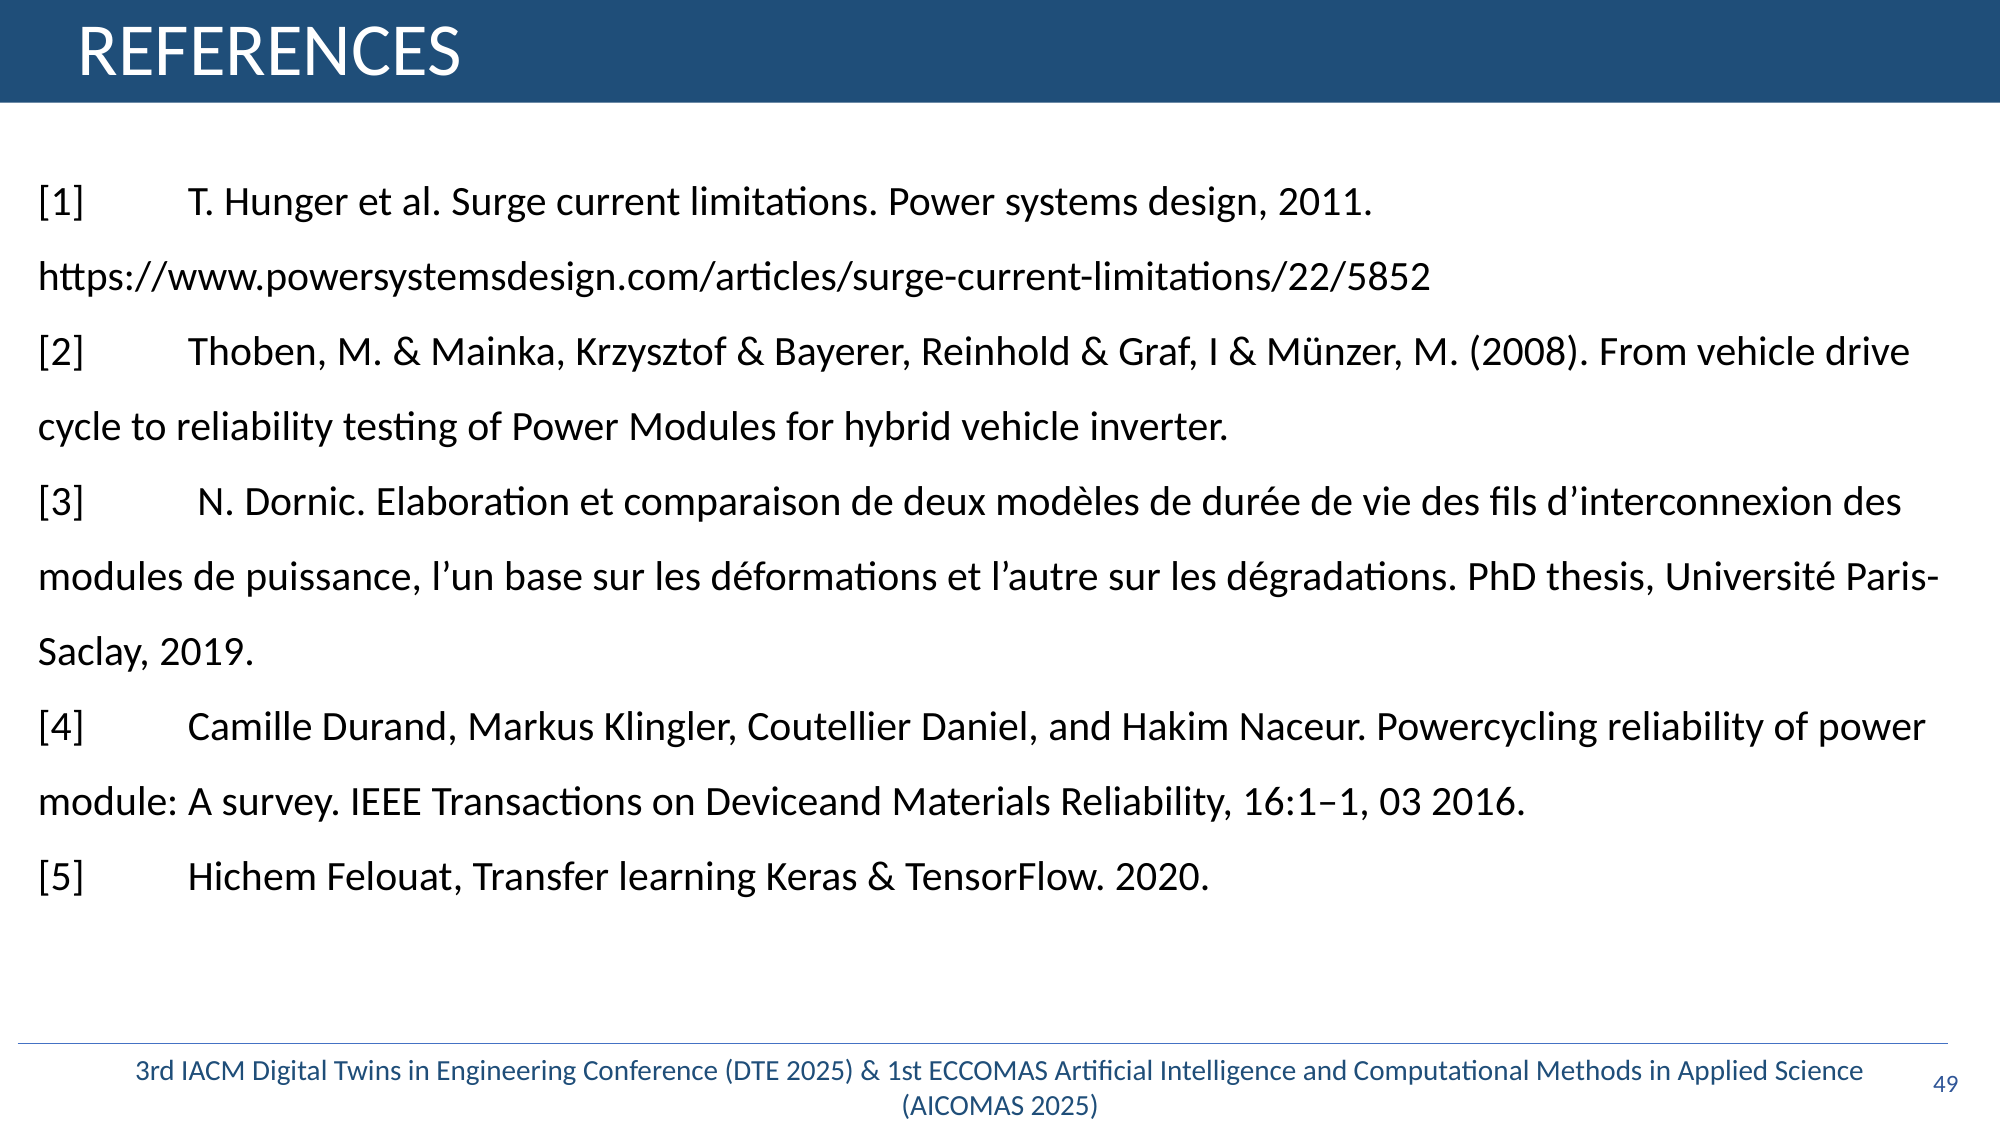

# REFERENCES
[1]	T. Hunger et al. Surge current limitations. Power systems design, 2011.  https://www.powersystemsdesign.com/articles/surge-current-limitations/22/5852
[2]	Thoben, M. & Mainka, Krzysztof & Bayerer, Reinhold & Graf, I & Münzer, M. (2008). From vehicle drive cycle to reliability testing of Power Modules for hybrid vehicle inverter.
[3]	 N. Dornic. Elaboration et comparaison de deux modèles de durée de vie des fils d’interconnexion des modules de puissance, l’un base sur les déformations et l’autre sur les dégradations. PhD thesis, Université Paris-Saclay, 2019.
[4]	Camille Durand, Markus Klingler, Coutellier Daniel, and Hakim Naceur. Powercycling reliability of power module: A survey. IEEE Transactions on Deviceand Materials Reliability, 16:1–1, 03 2016.
[5]	Hichem Felouat, Transfer learning Keras & TensorFlow. 2020.
49